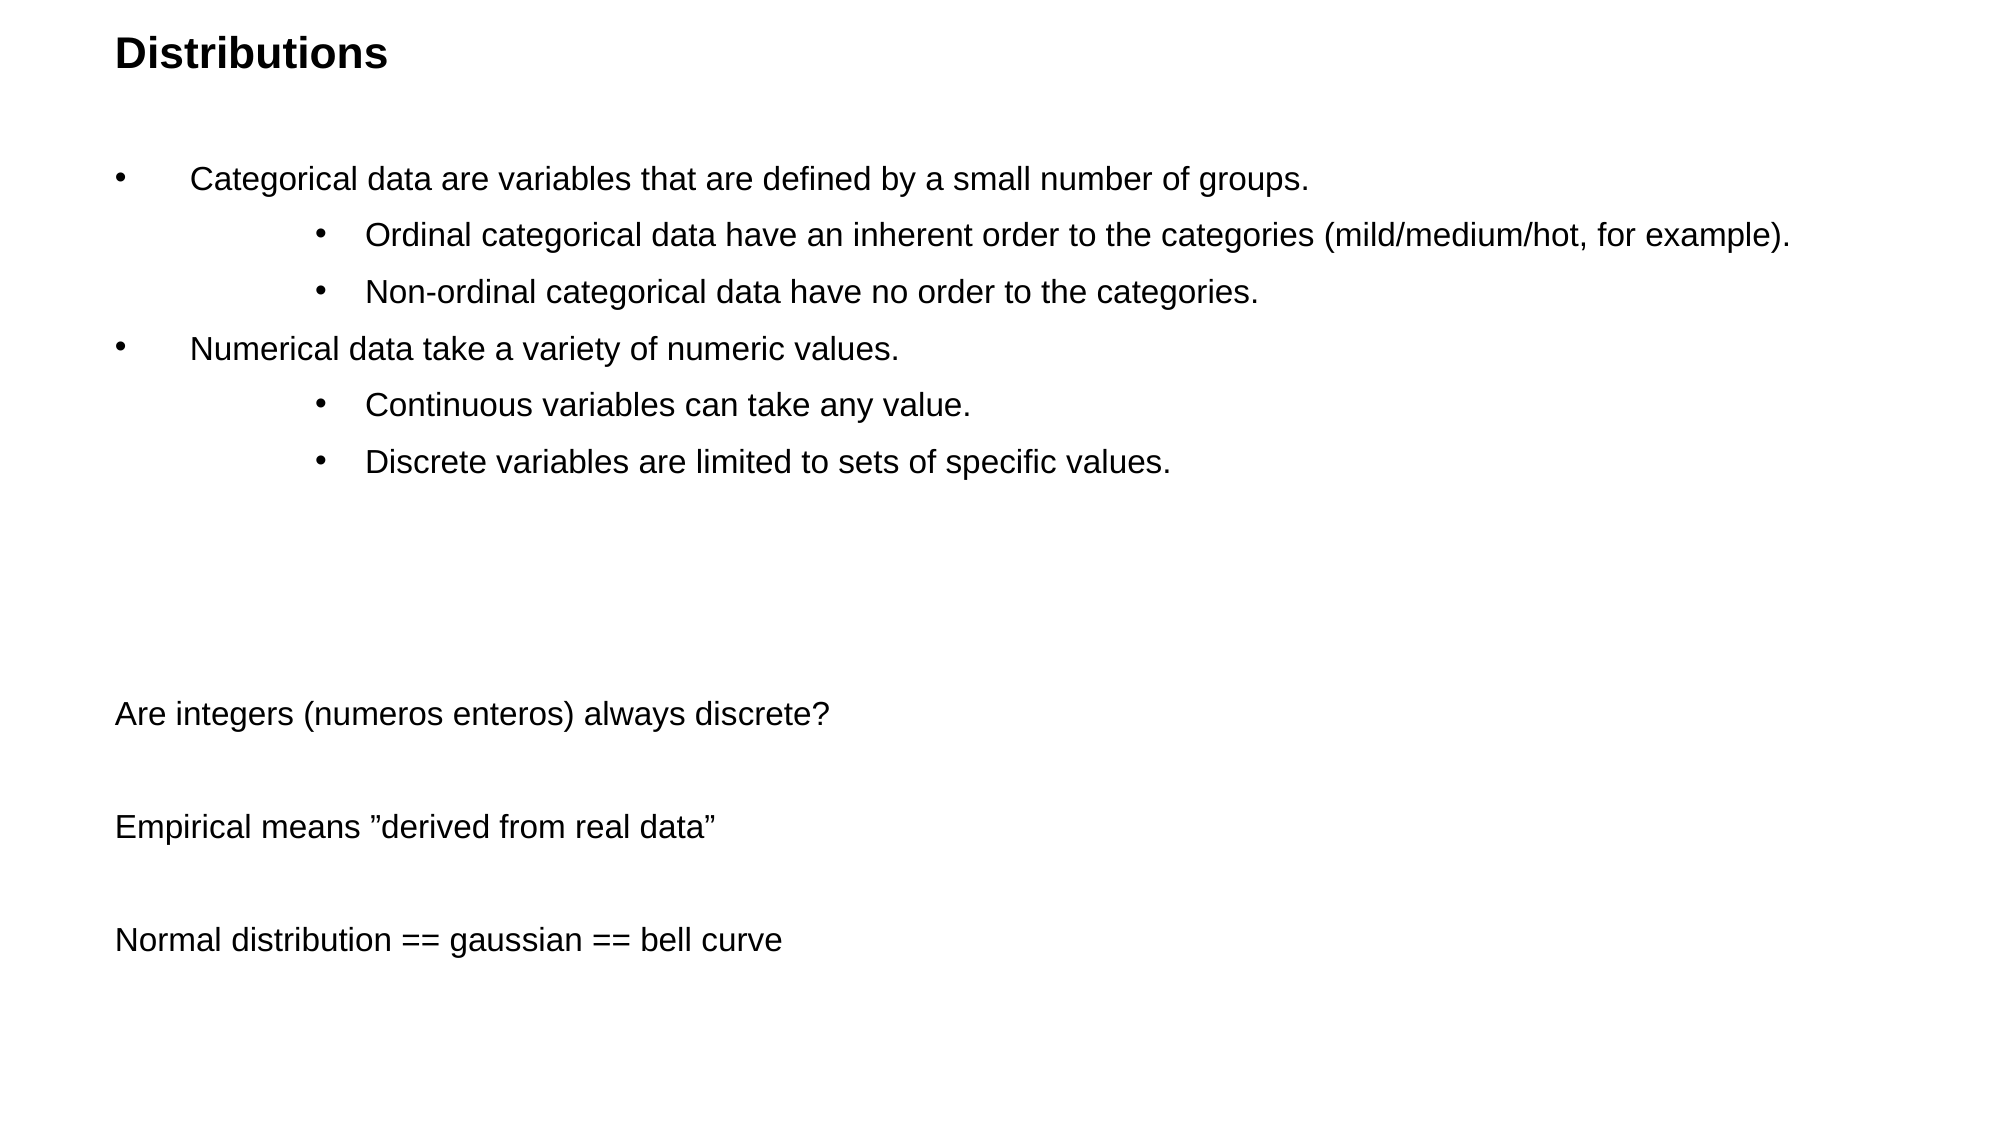

# Distributions
Categorical data are variables that are defined by a small number of groups.
Ordinal categorical data have an inherent order to the categories (mild/medium/hot, for example).
Non-ordinal categorical data have no order to the categories.
Numerical data take a variety of numeric values.
Continuous variables can take any value.
Discrete variables are limited to sets of specific values.

Are integers (numeros enteros) always discrete?

Empirical means ”derived from real data”

Normal distribution == gaussian == bell curve